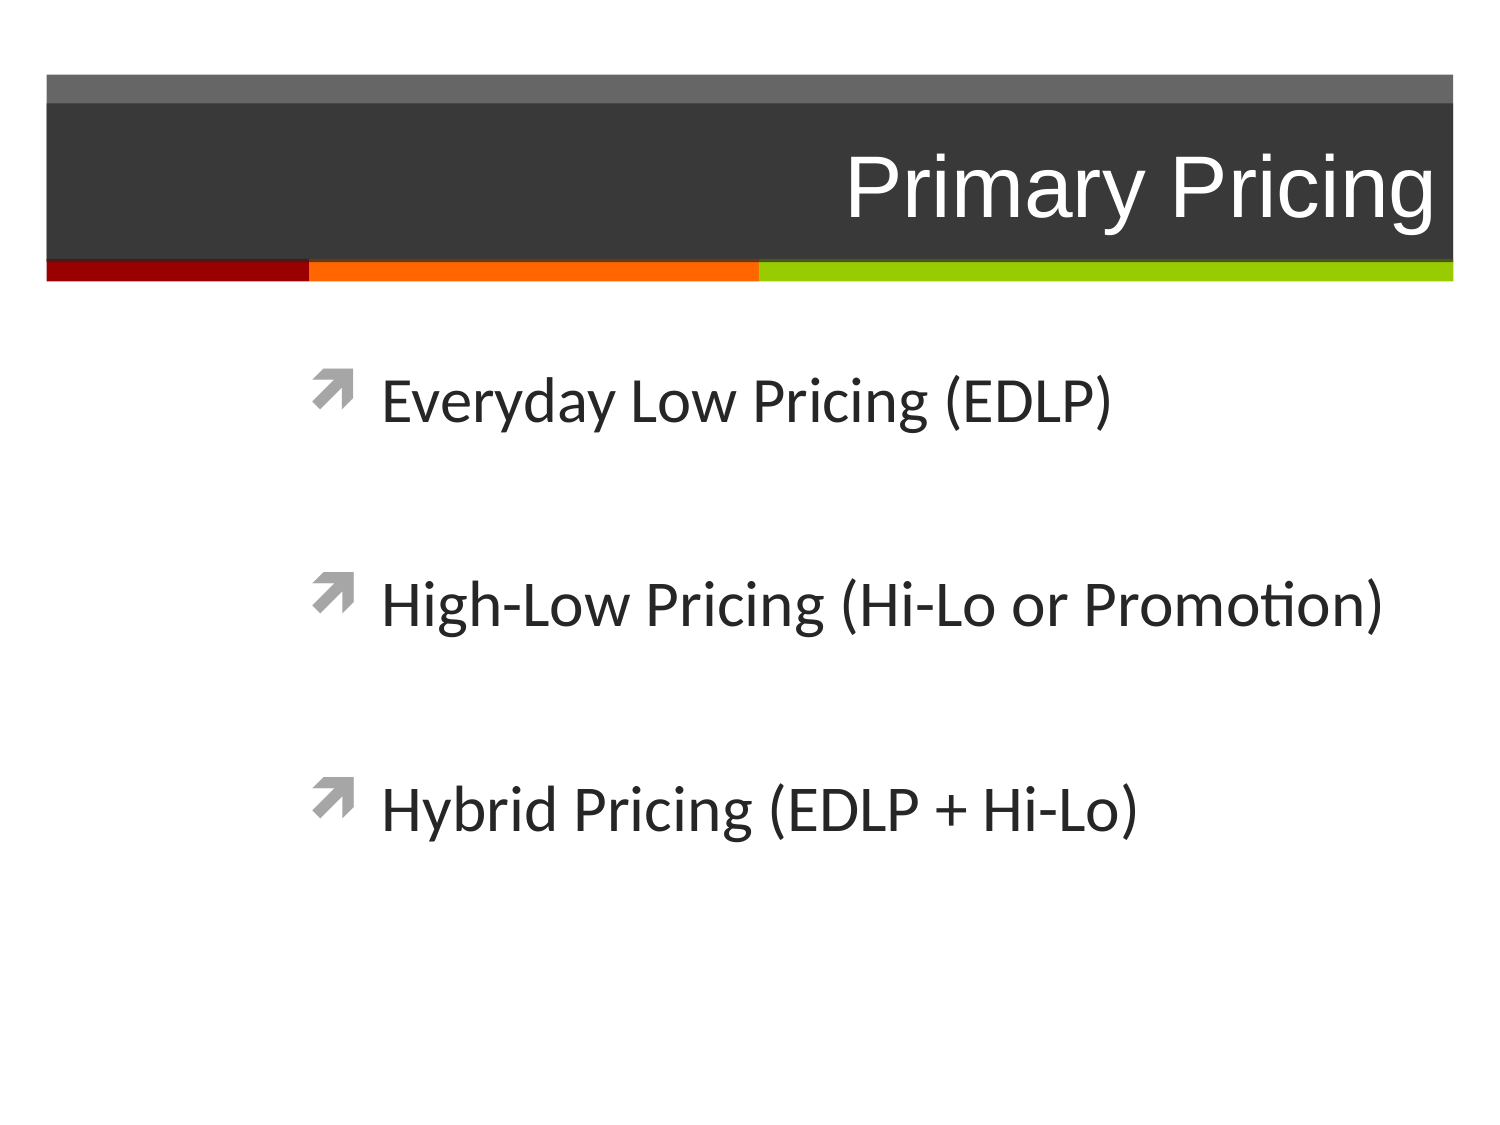

# Primary Pricing
Everyday Low Pricing (EDLP)

High-Low Pricing (Hi-Lo or Promotion)

Hybrid Pricing (EDLP + Hi-Lo)